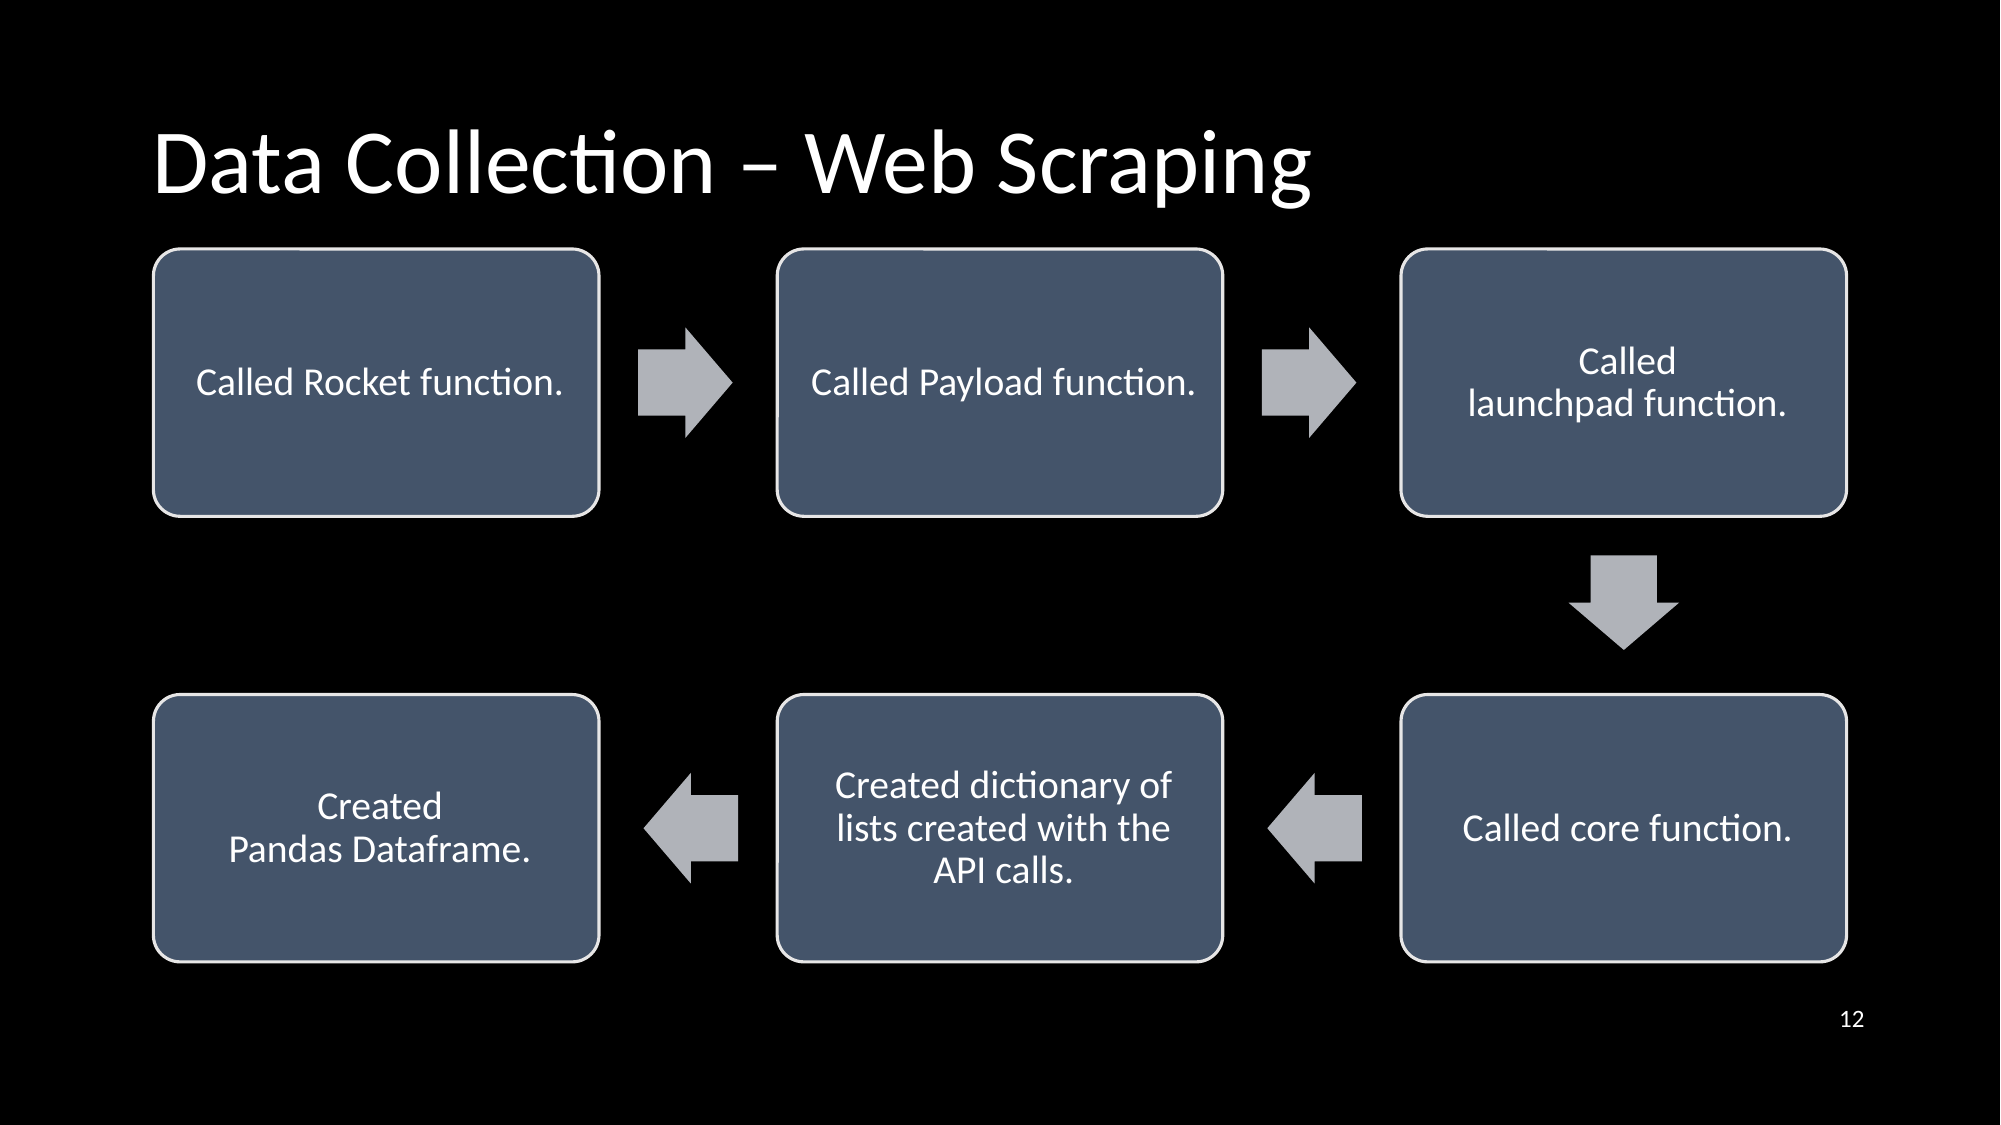

Data Collection – Web Scraping
Called Rocket function.

Called Payload function.

Called launchpad function.

Called core function.

Created dictionary of lists created with the API calls.

Created Pandas Dataframe.
12